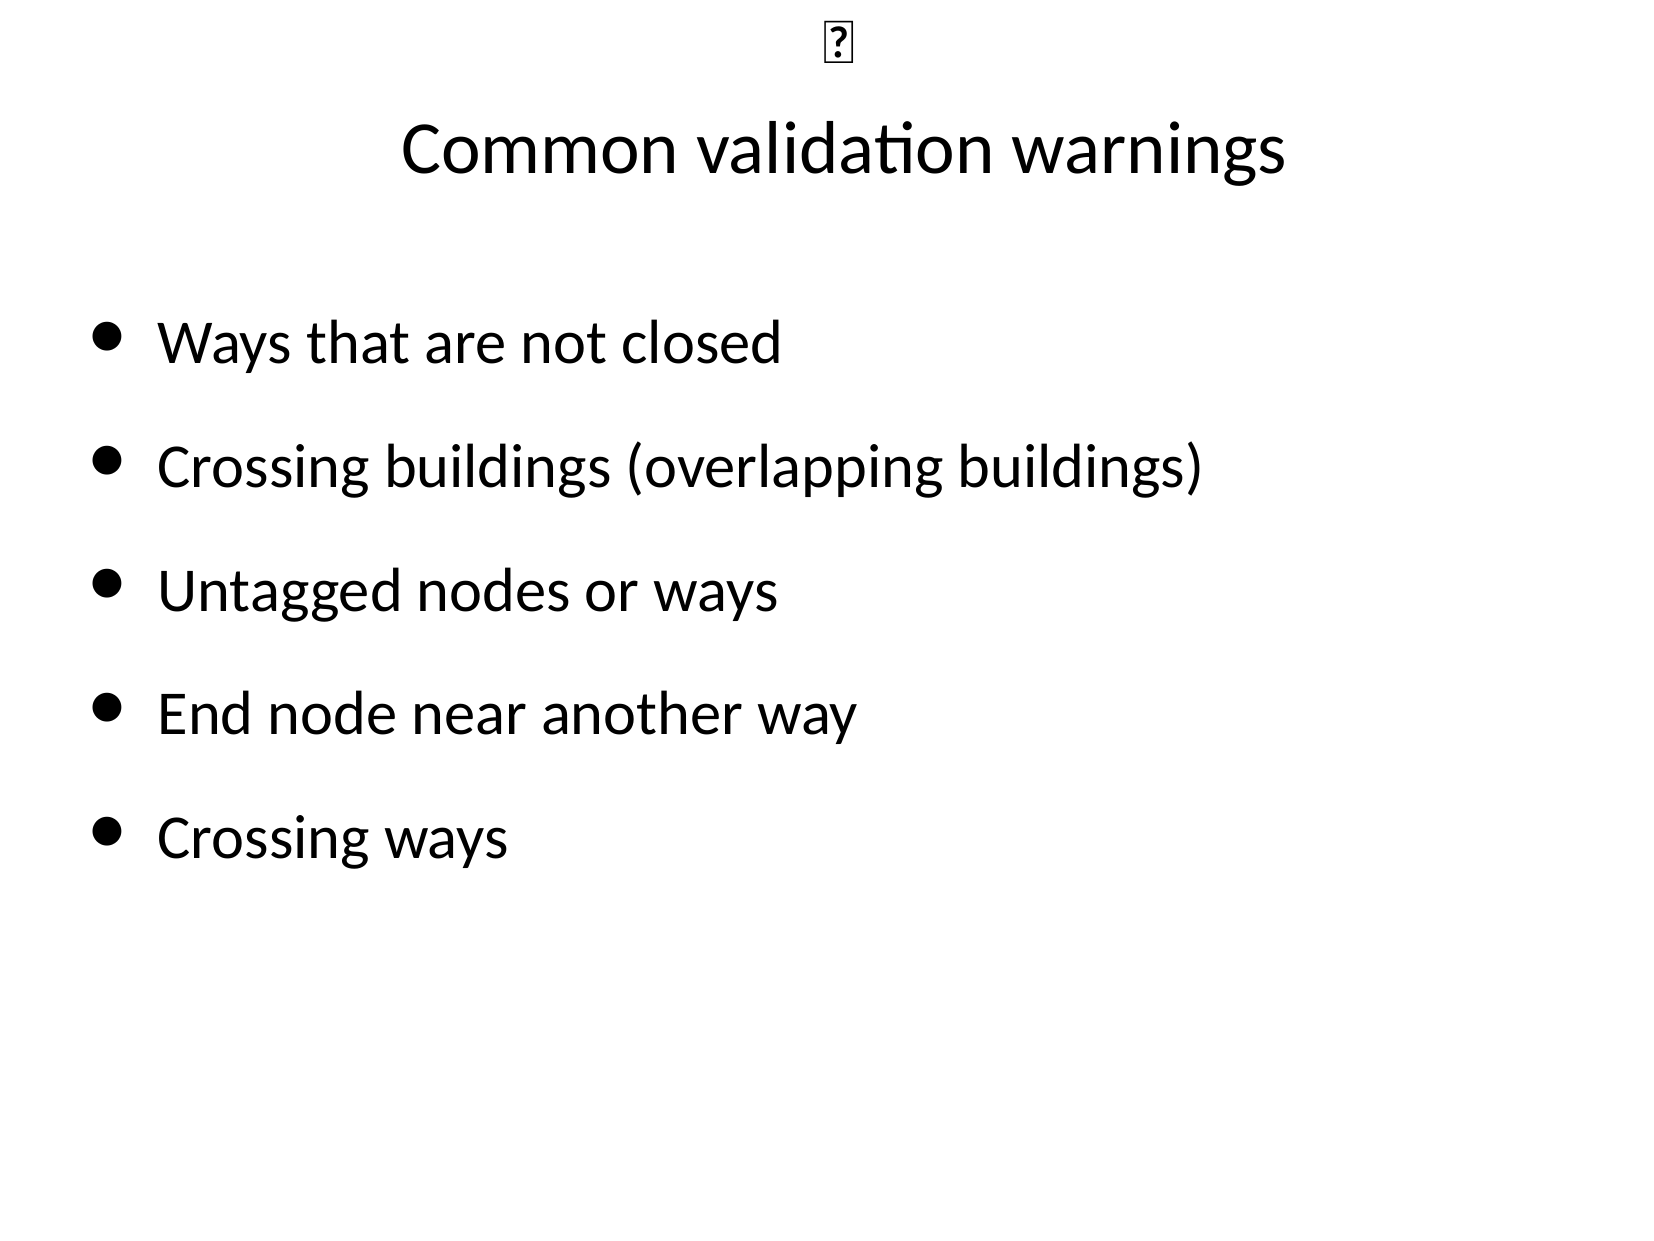

Common validation warnings

Ways that are not closed
Crossing buildings (overlapping buildings)
Untagged nodes or ways
End node near another way
Crossing ways